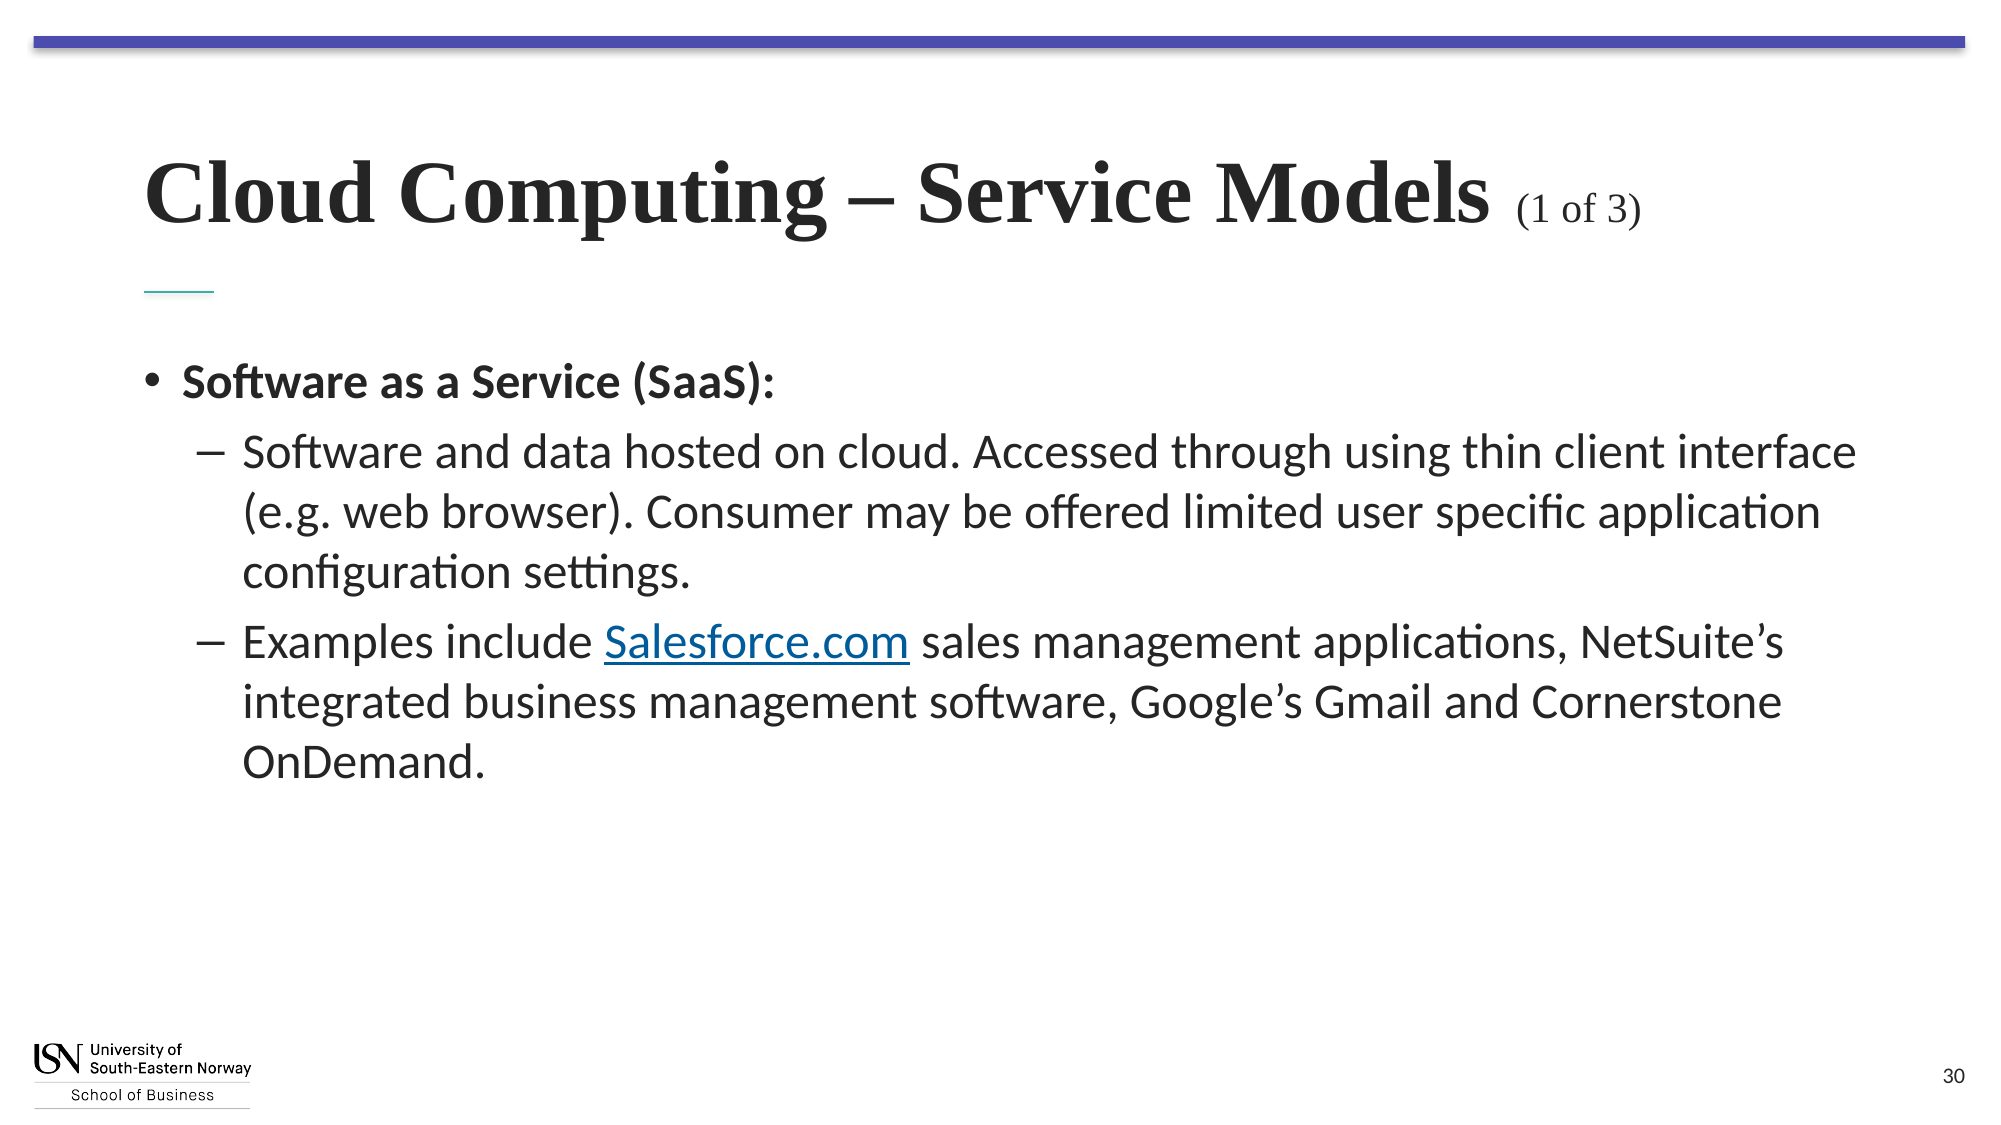

# Cloud Computing – Service Models (1 of 3)
Software as a Service (S a a S):
Software and data hosted on cloud. Accessed through using thin client interface (e.g. web browser). Consumer may be offered limited user specific application configuration settings.
Examples include Salesforce.com sales management applications, NetSuite’s integrated business management software, Google’s Gmail and Cornerstone OnDemand.
30